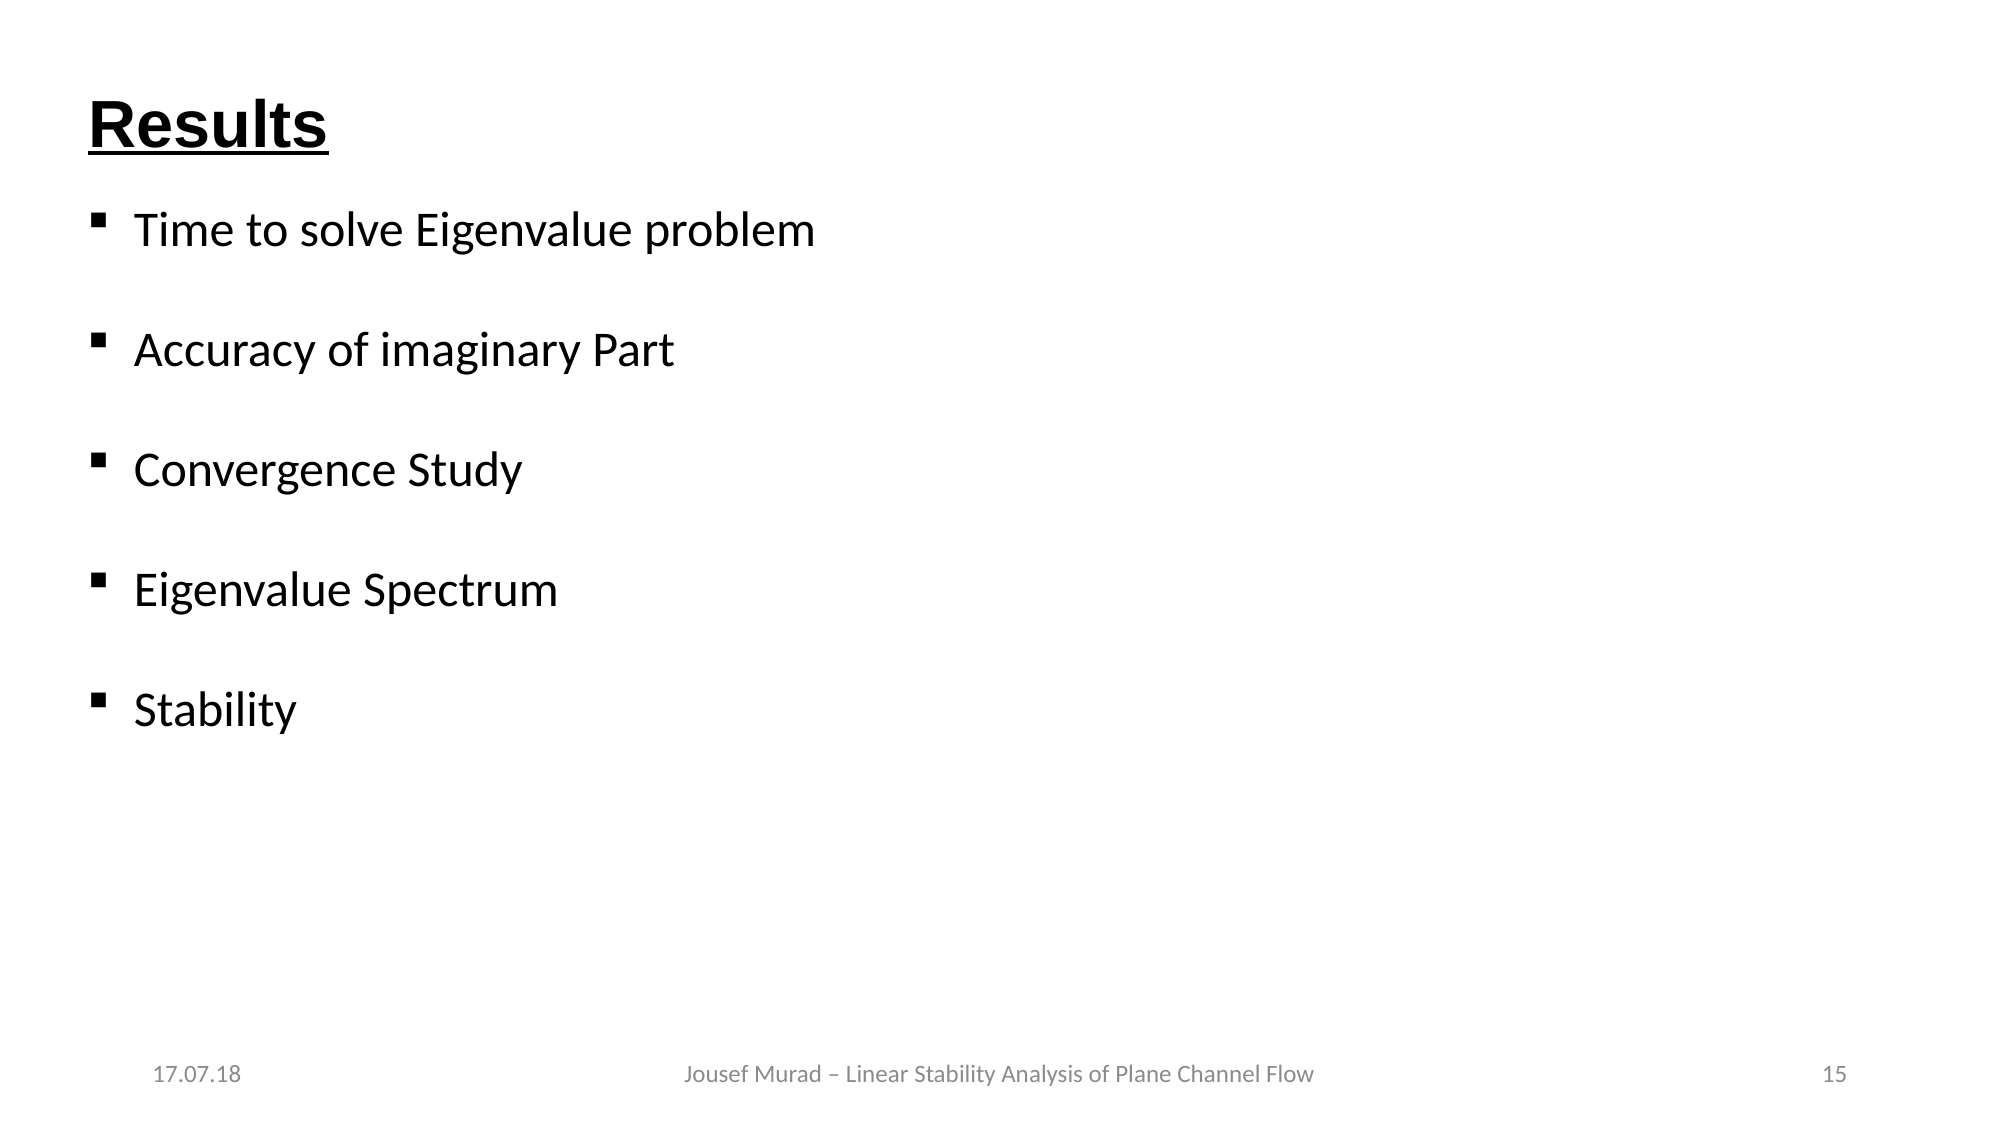

Results
Time to solve Eigenvalue problem

Accuracy of imaginary Part

Convergence Study

Eigenvalue Spectrum

Stability

17.07.18
Jousef Murad – Linear Stability Analysis of Plane Channel Flow
15